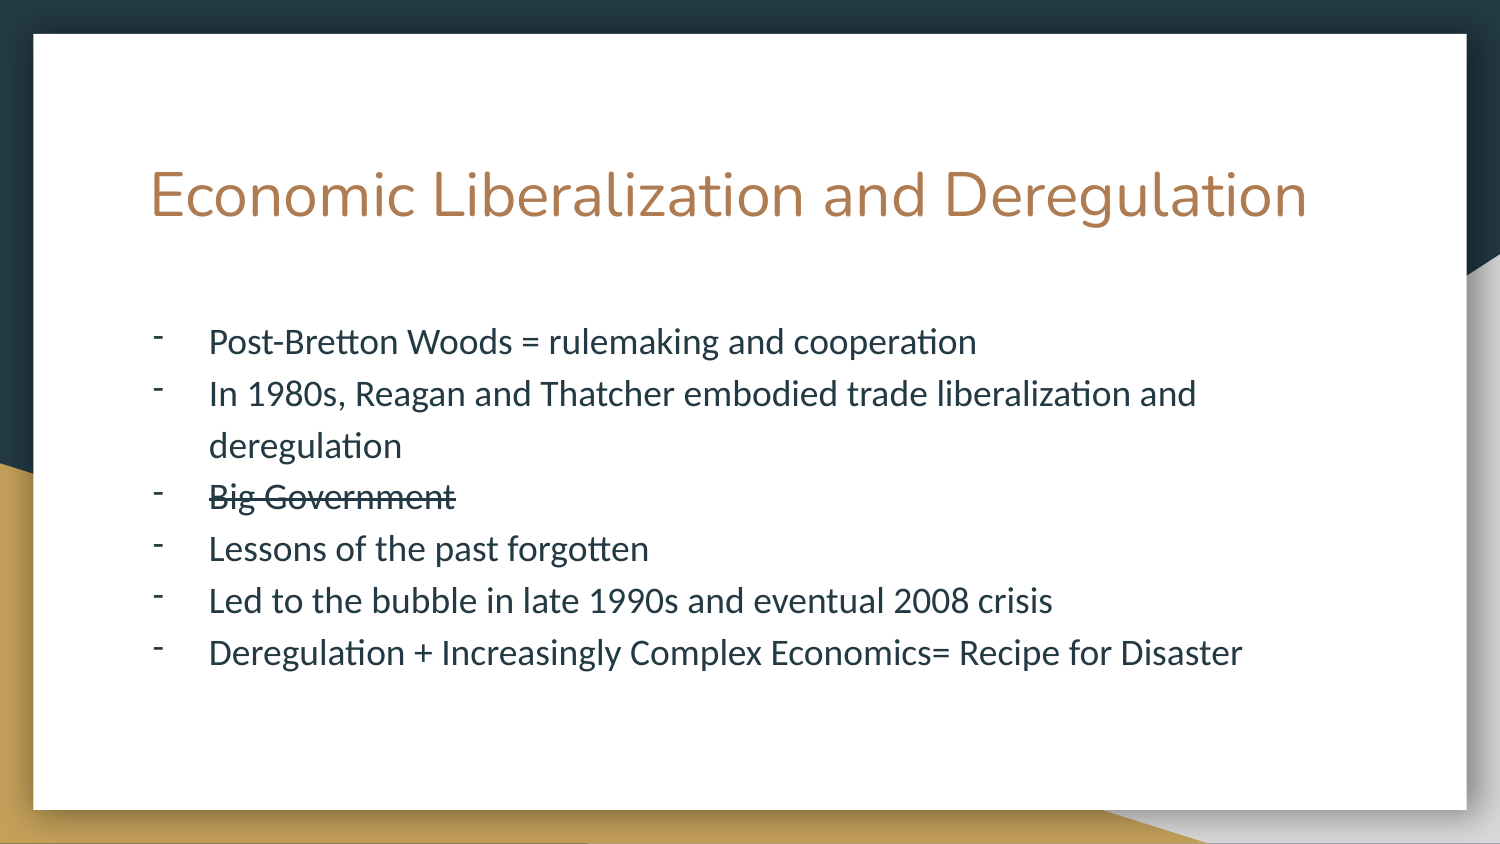

# Economic Liberalization and Deregulation
Post-Bretton Woods = rulemaking and cooperation
In 1980s, Reagan and Thatcher embodied trade liberalization and deregulation
Big Government
Lessons of the past forgotten
Led to the bubble in late 1990s and eventual 2008 crisis
Deregulation + Increasingly Complex Economics= Recipe for Disaster